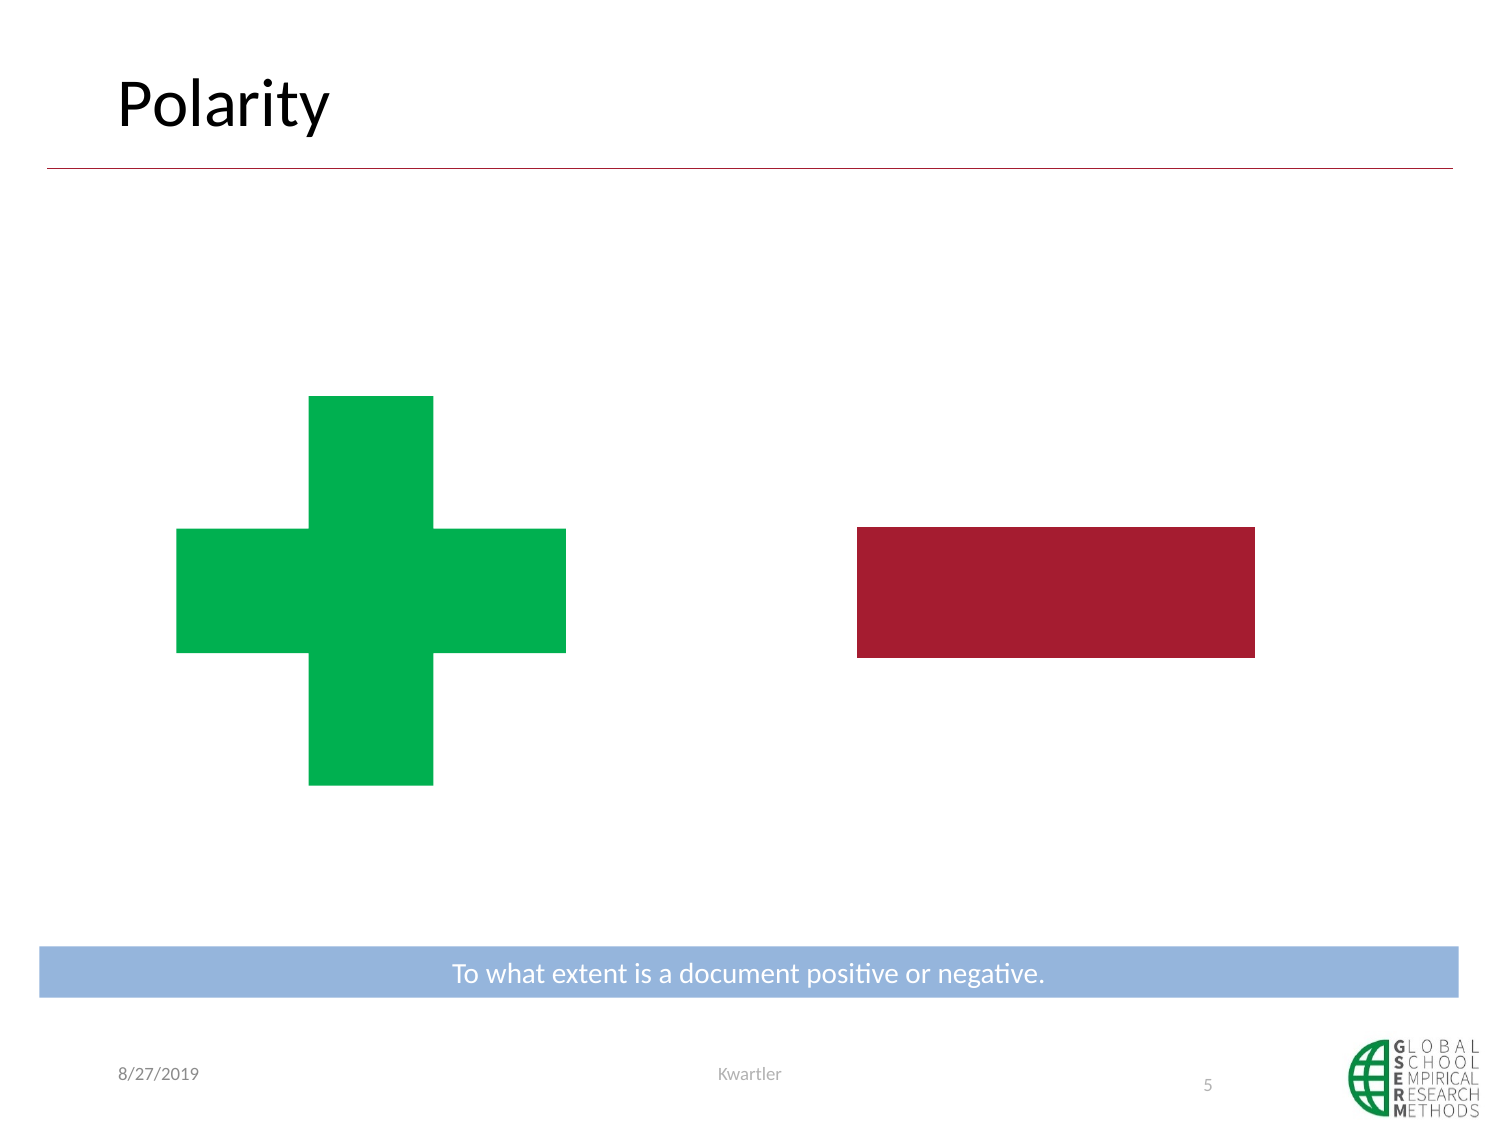

# Polarity

To what extent is a document positive or negative.
8/27/2019
Kwartler
5